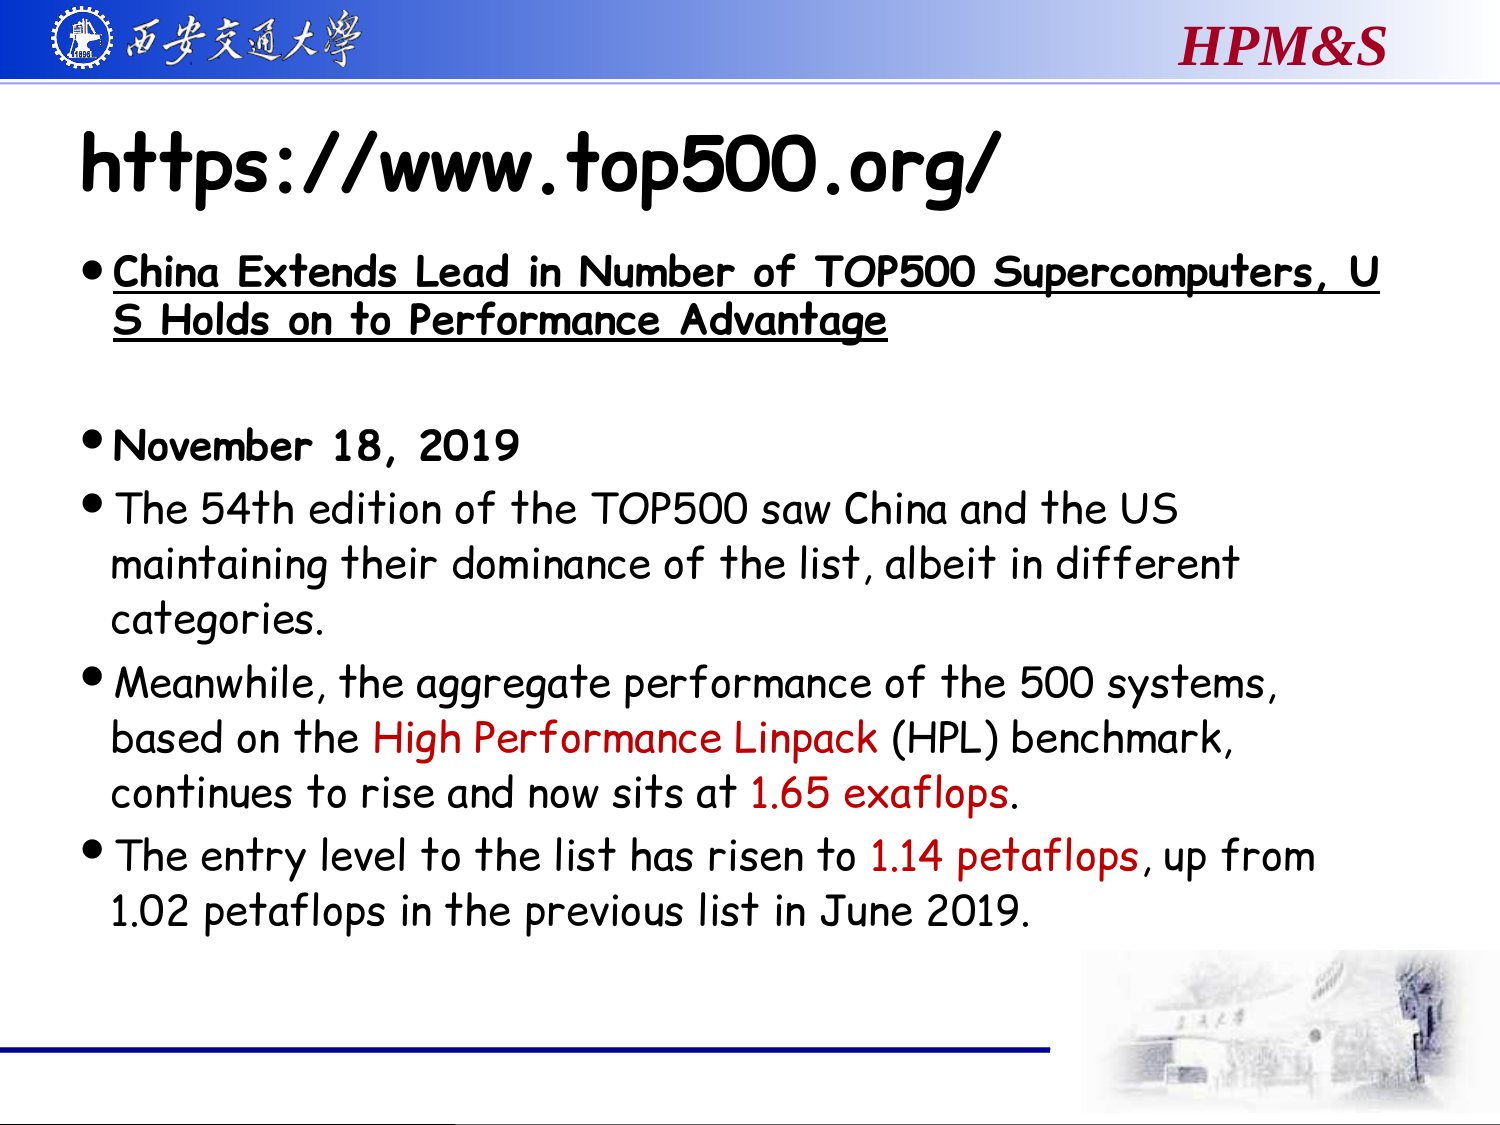

# https://www.top500.org/
China Extends Lead in Number of TOP500 Supercomputers, US Holds on to Performance Advantage
November 18, 2019
The 54th edition of the TOP500 saw China and the US maintaining their dominance of the list, albeit in different categories.
Meanwhile, the aggregate performance of the 500 systems, based on the High Performance Linpack (HPL) benchmark, continues to rise and now sits at 1.65 exaflops.
The entry level to the list has risen to 1.14 petaflops, up from 1.02 petaflops in the previous list in June 2019.